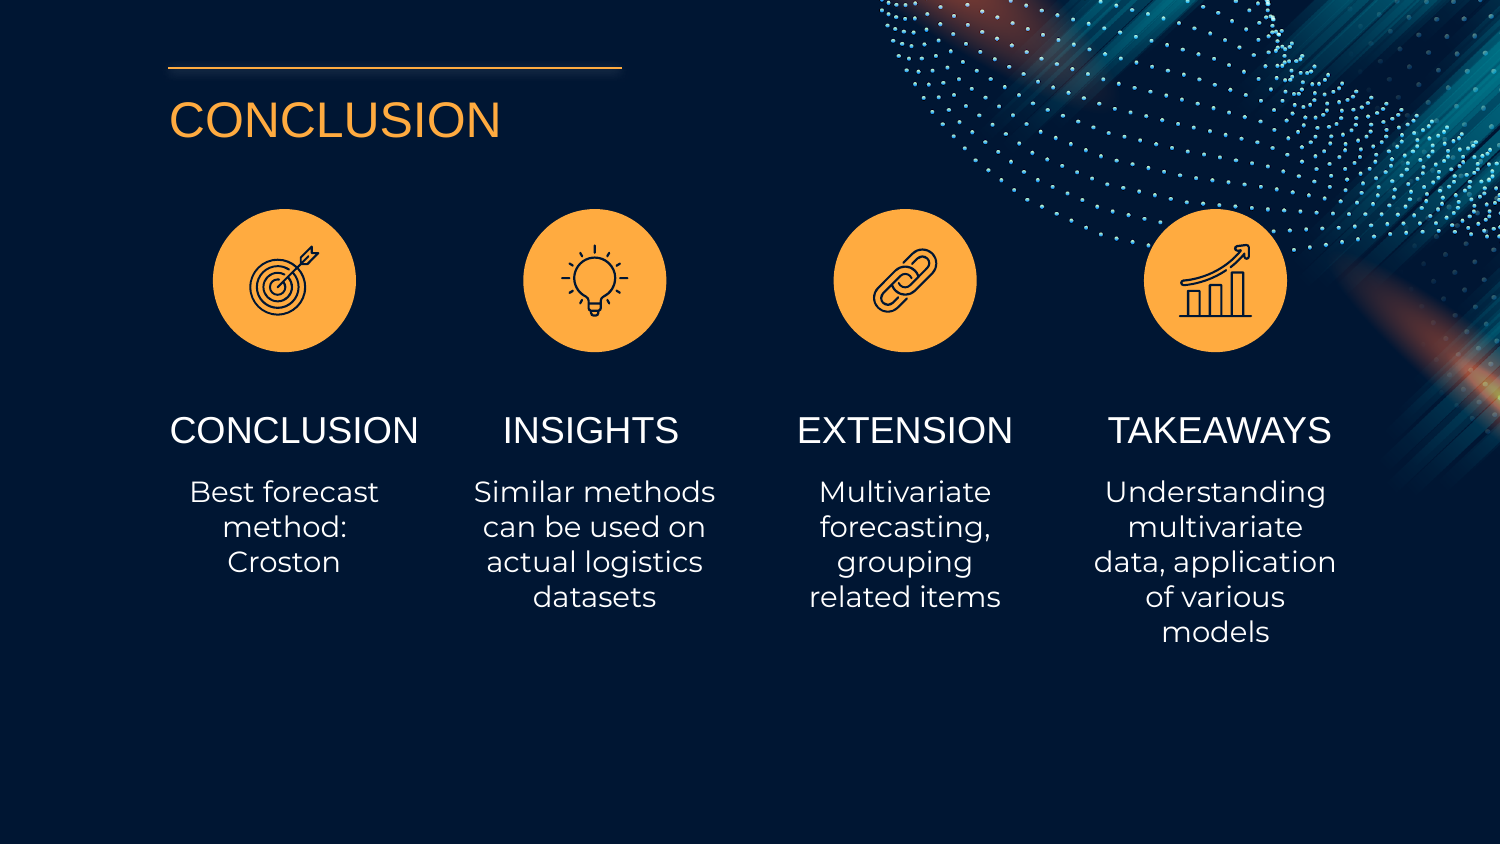

# CONCLUSION

CONCLUSION
INSIGHTS
EXTENSION
TAKEAWAYS
Best forecast method: Croston
Similar methods can be used on actual logistics datasets
Multivariate forecasting, grouping related items
Understanding multivariate data, application of various models